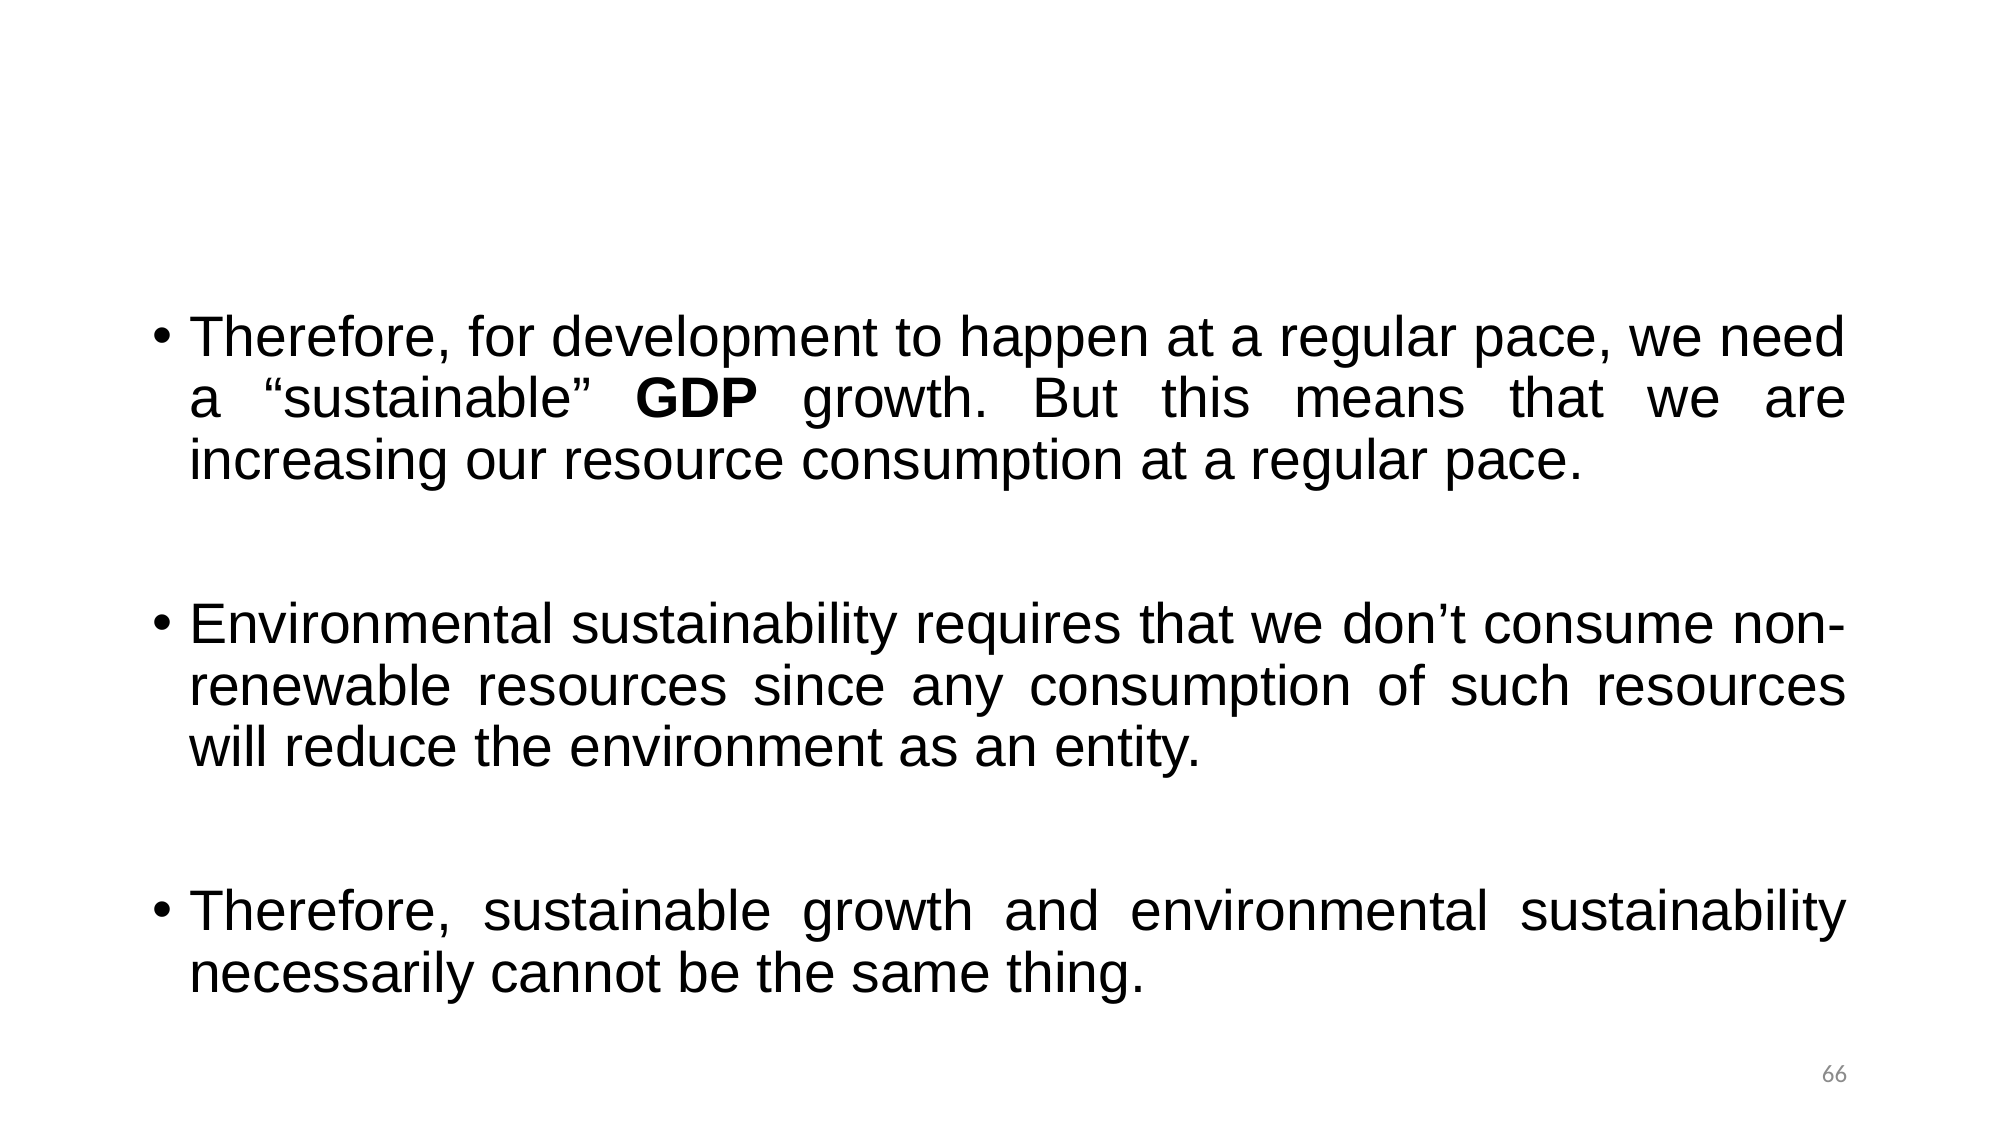

#
Therefore, for development to happen at a regular pace, we need a “sustainable” GDP growth. But this means that we are increasing our resource consumption at a regular pace.

Environmental sustainability requires that we don’t consume non-renewable resources since any consumption of such resources will reduce the environment as an entity.

Therefore, sustainable growth and environmental sustainability necessarily cannot be the same thing.

66